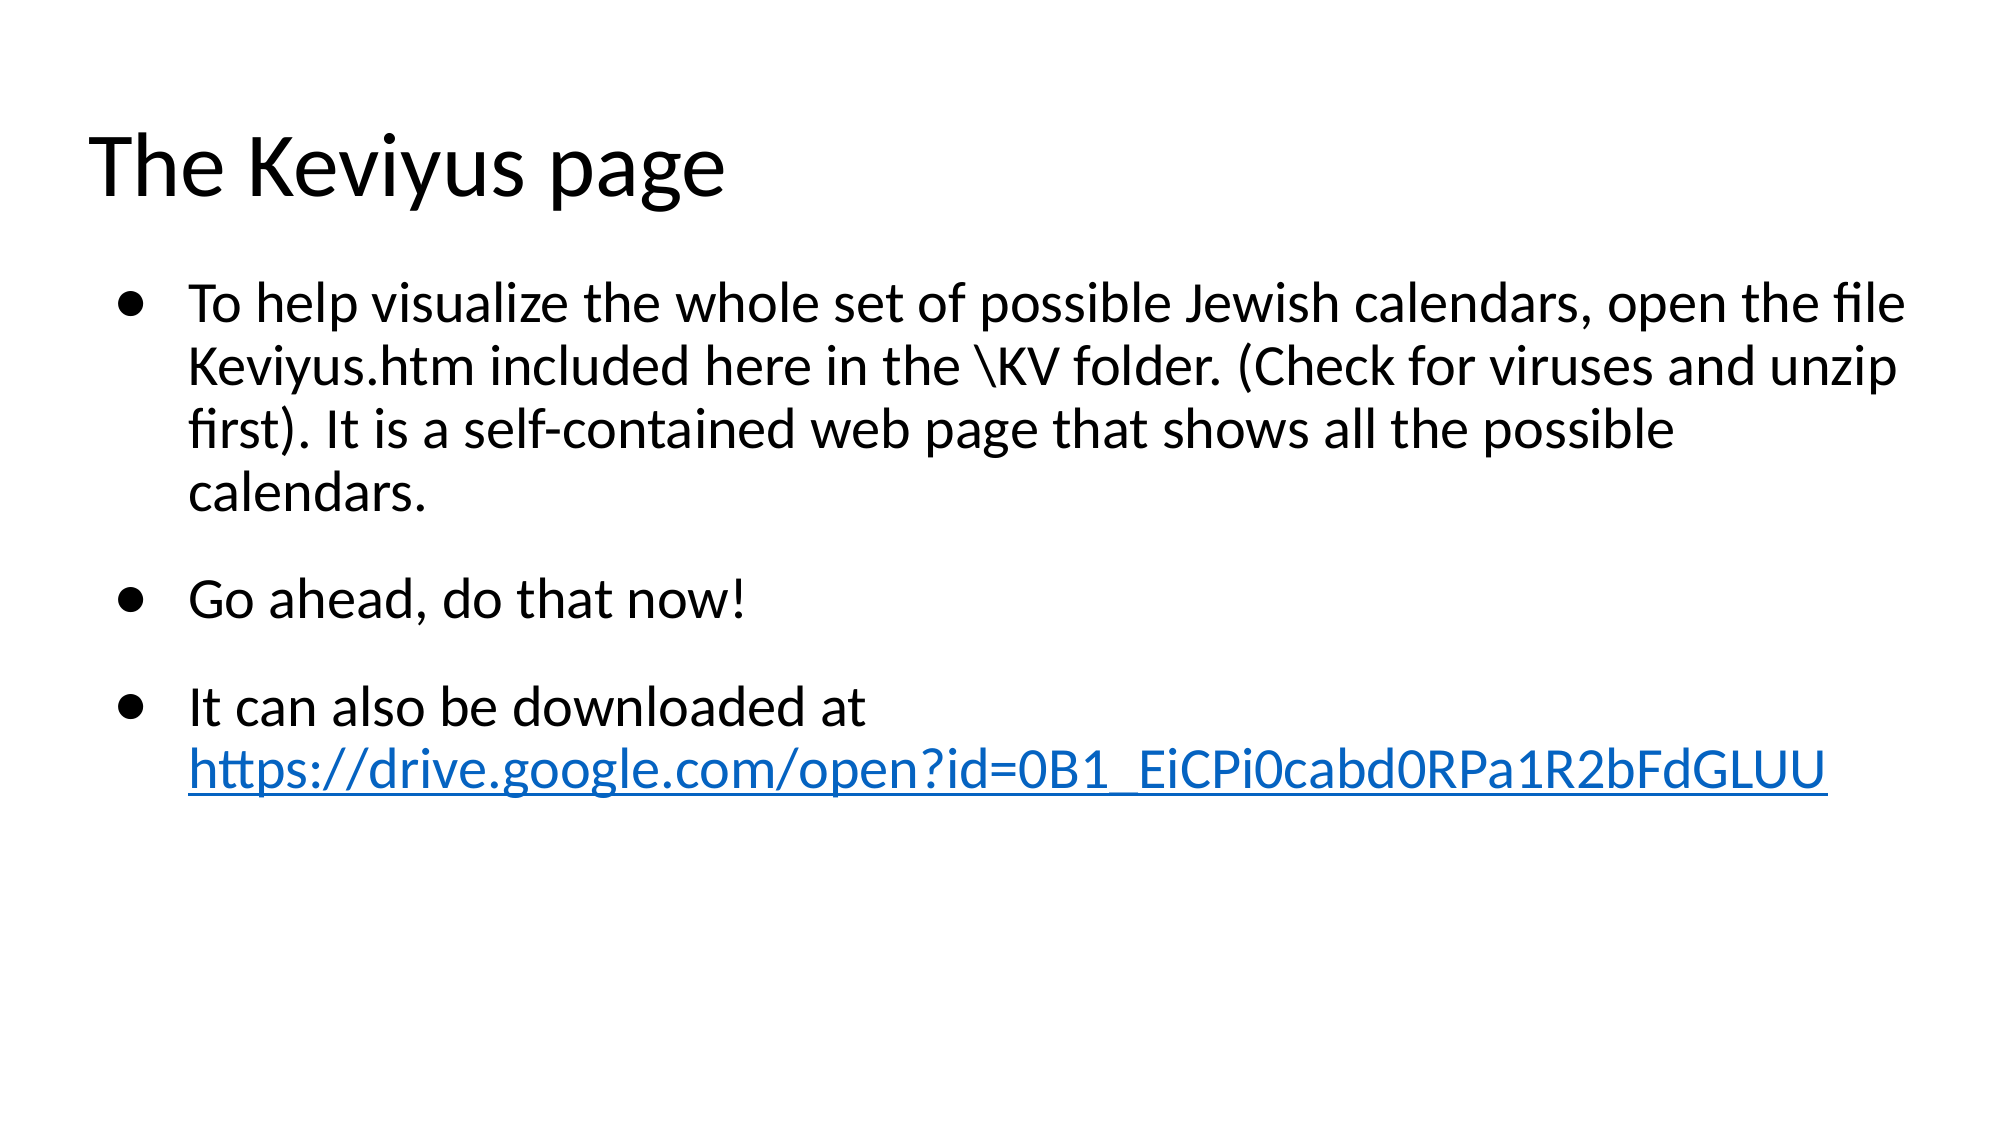

# The Keviyus page
To help visualize the whole set of possible Jewish calendars, open the file Keviyus.htm included here in the \KV folder. (Check for viruses and unzip first). It is a self-contained web page that shows all the possible calendars.
Go ahead, do that now!
It can also be downloaded at https://drive.google.com/open?id=0B1_EiCPi0cabd0RPa1R2bFdGLUU